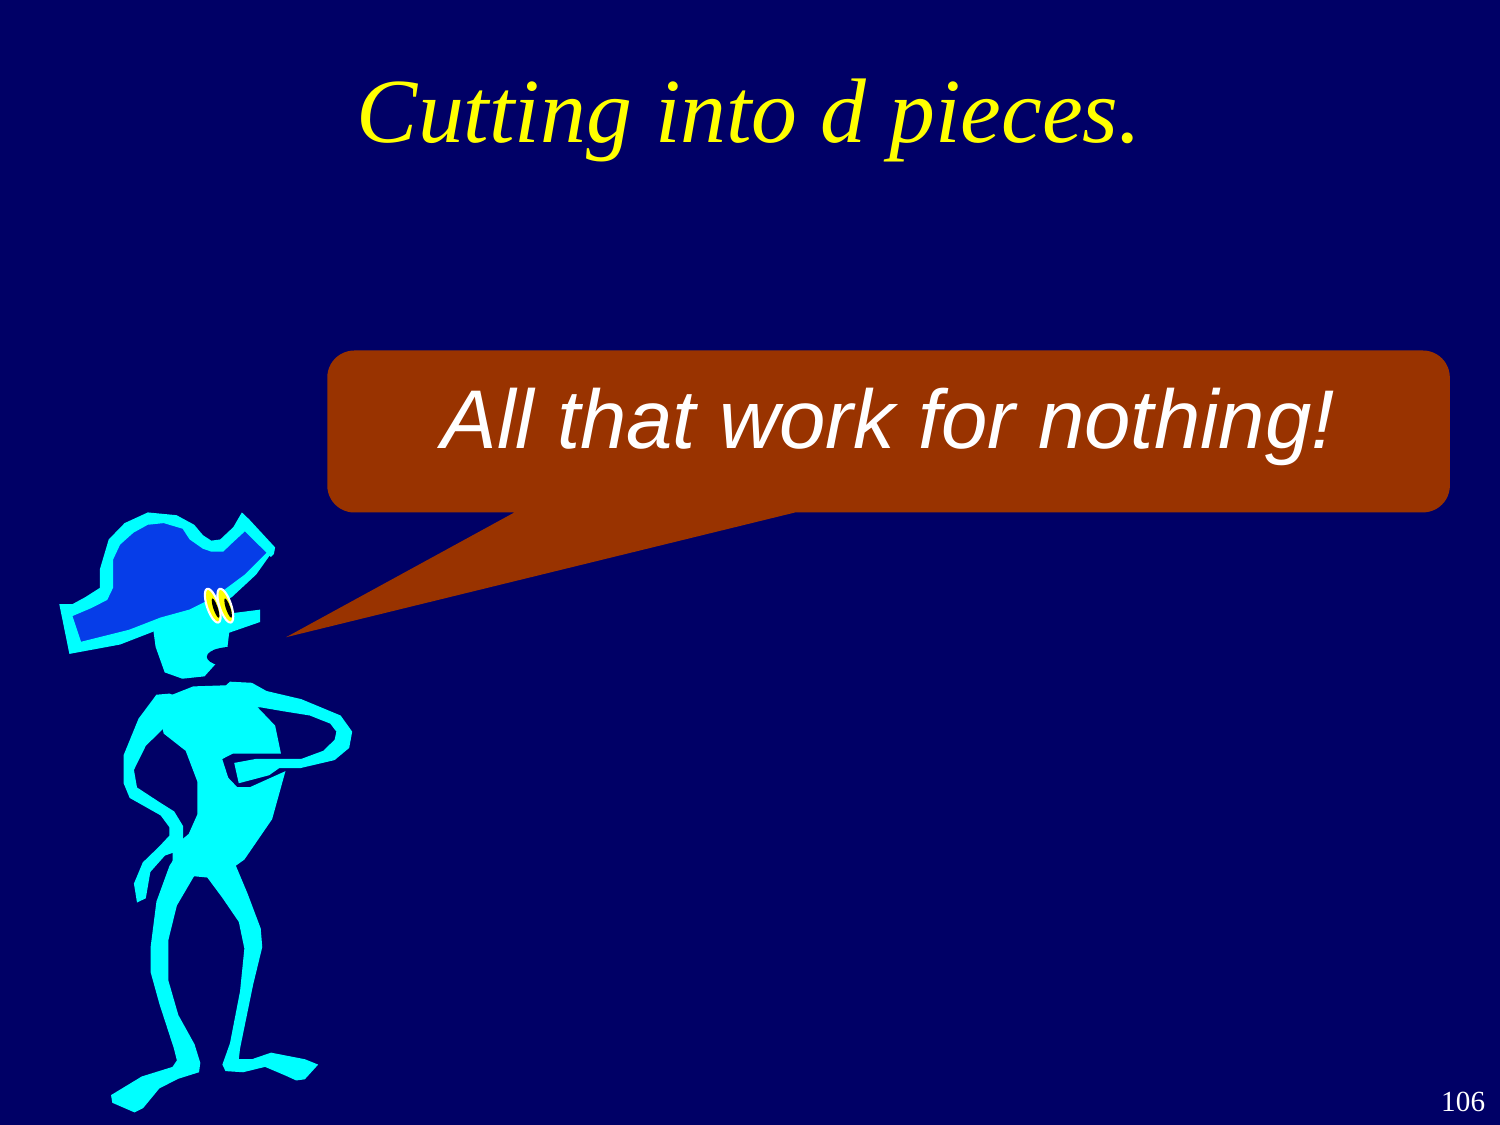

Cutting into d pieces.
All that work for nothing!